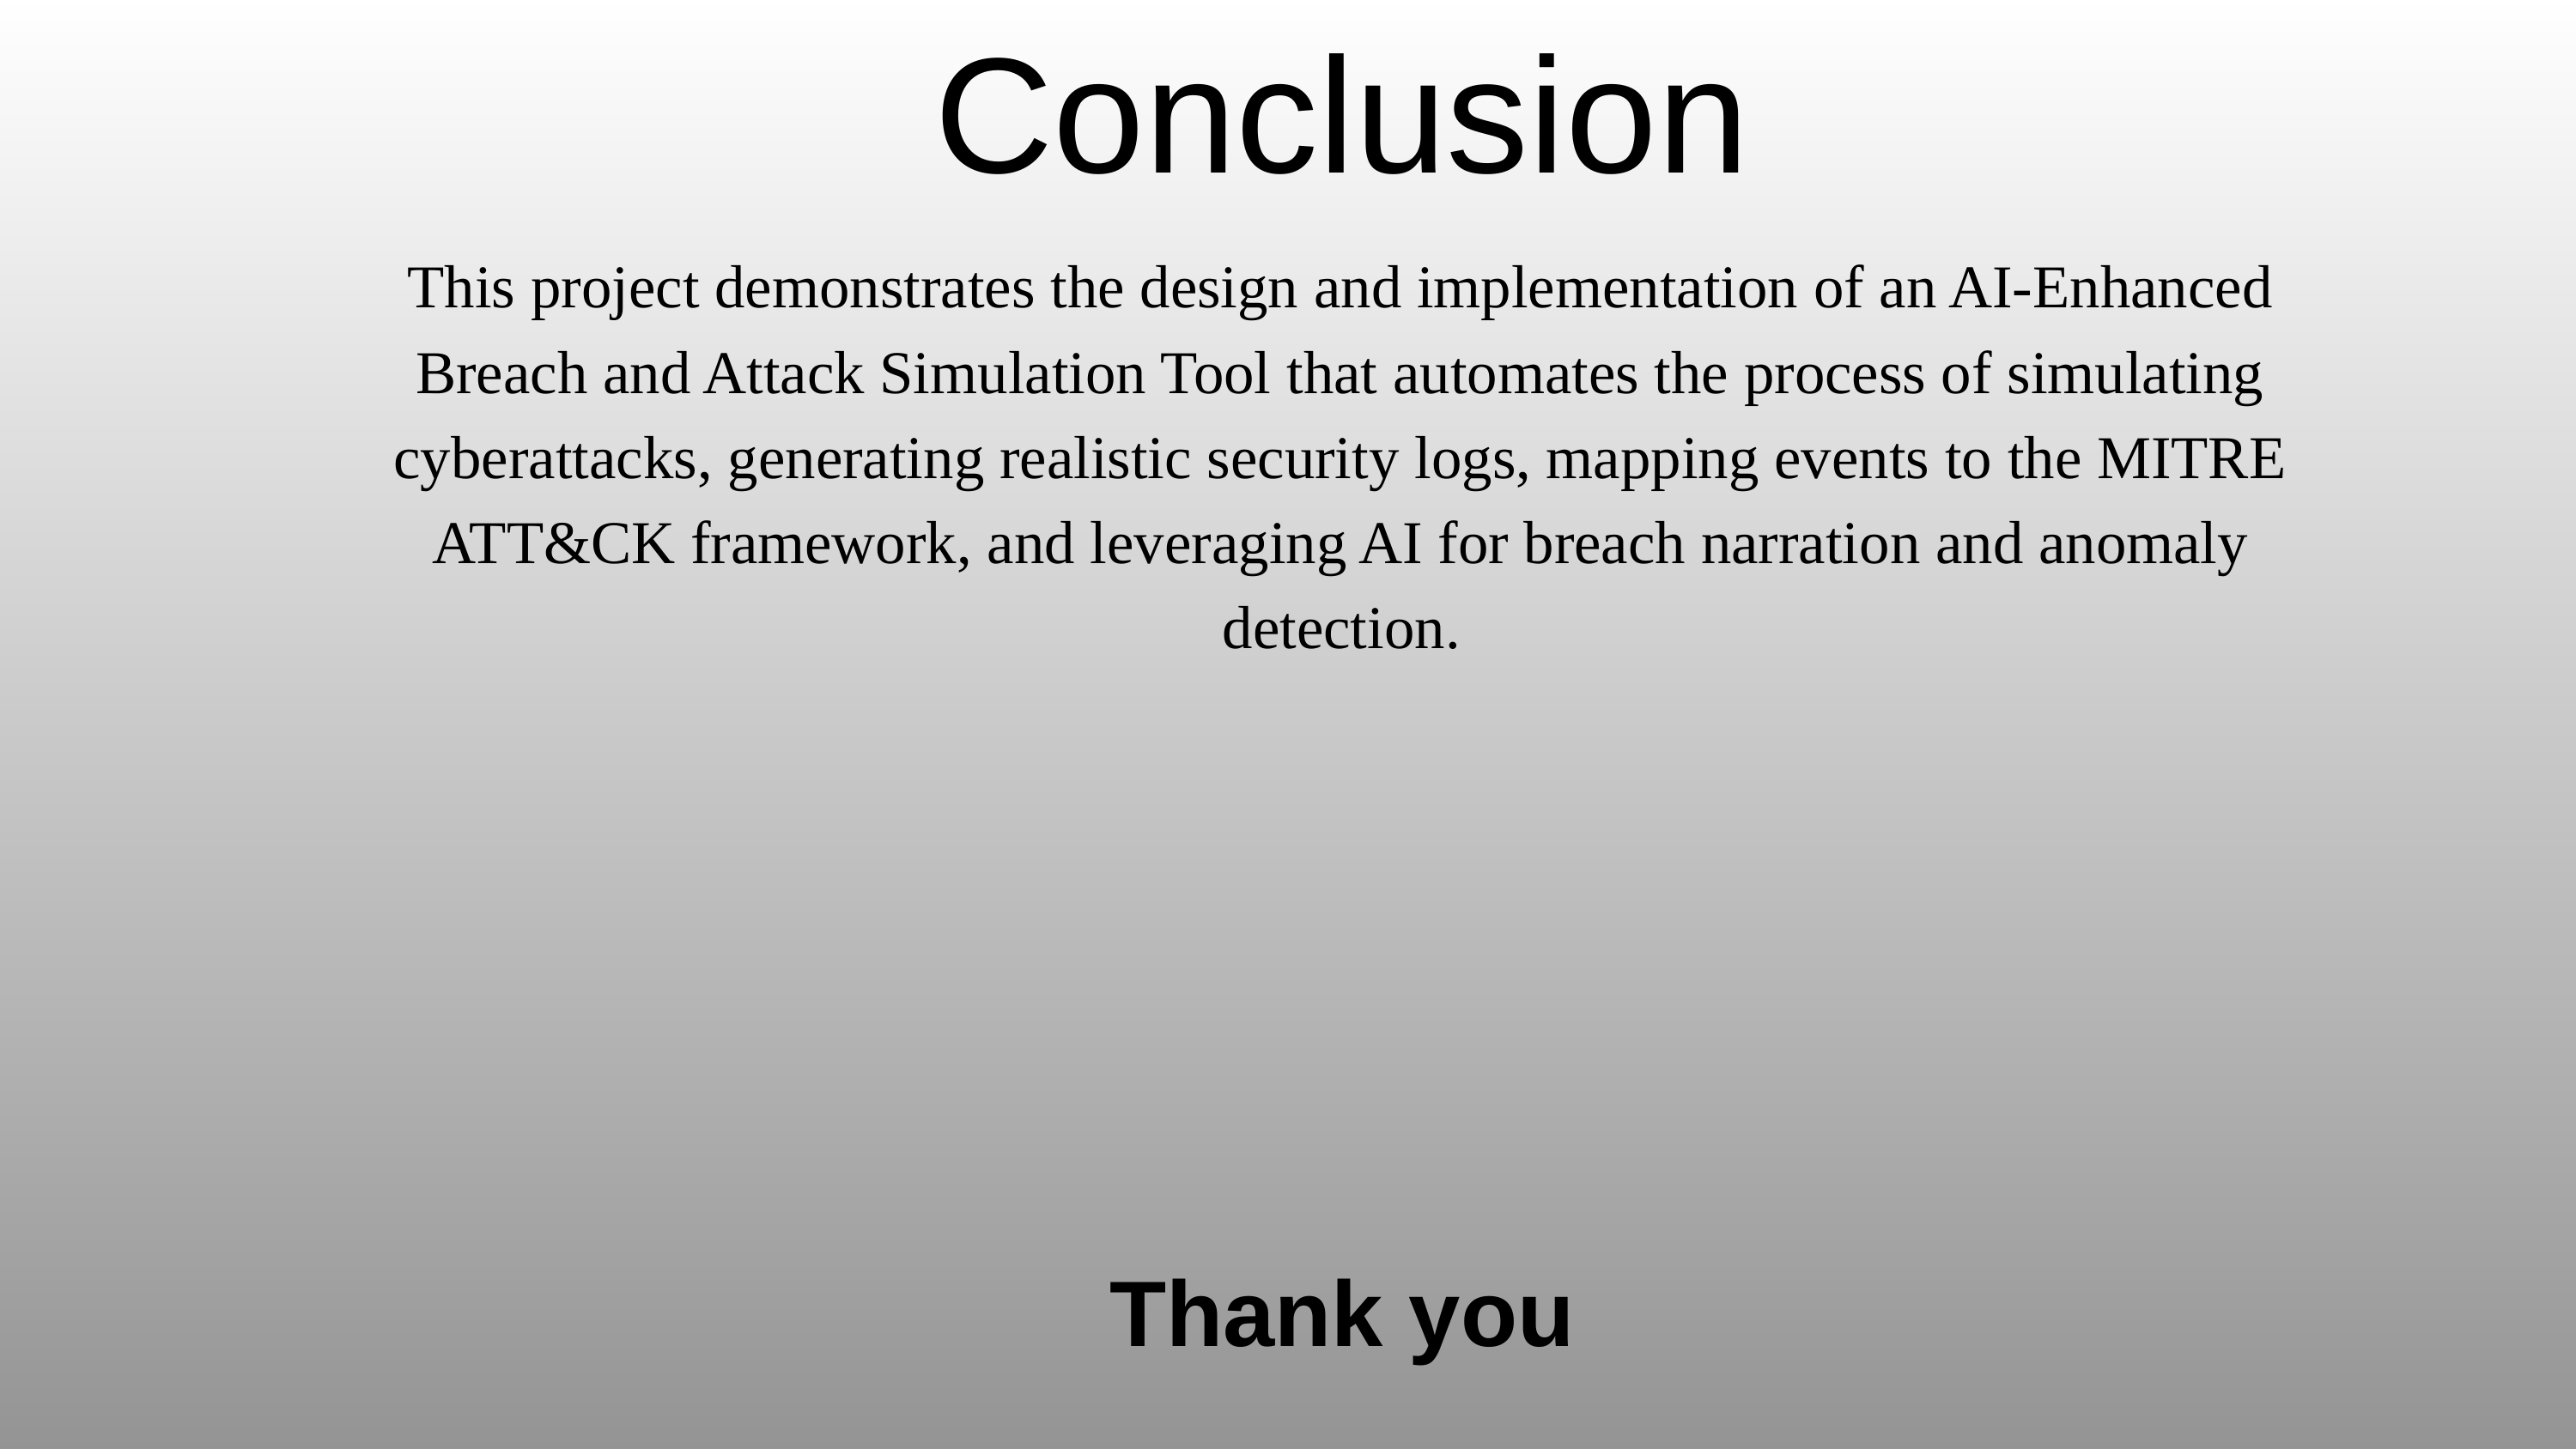

Conclusion
This project demonstrates the design and implementation of an AI-Enhanced Breach and Attack Simulation Tool that automates the process of simulating cyberattacks, generating realistic security logs, mapping events to the MITRE ATT&CK framework, and leveraging AI for breach narration and anomaly detection.
Thank you